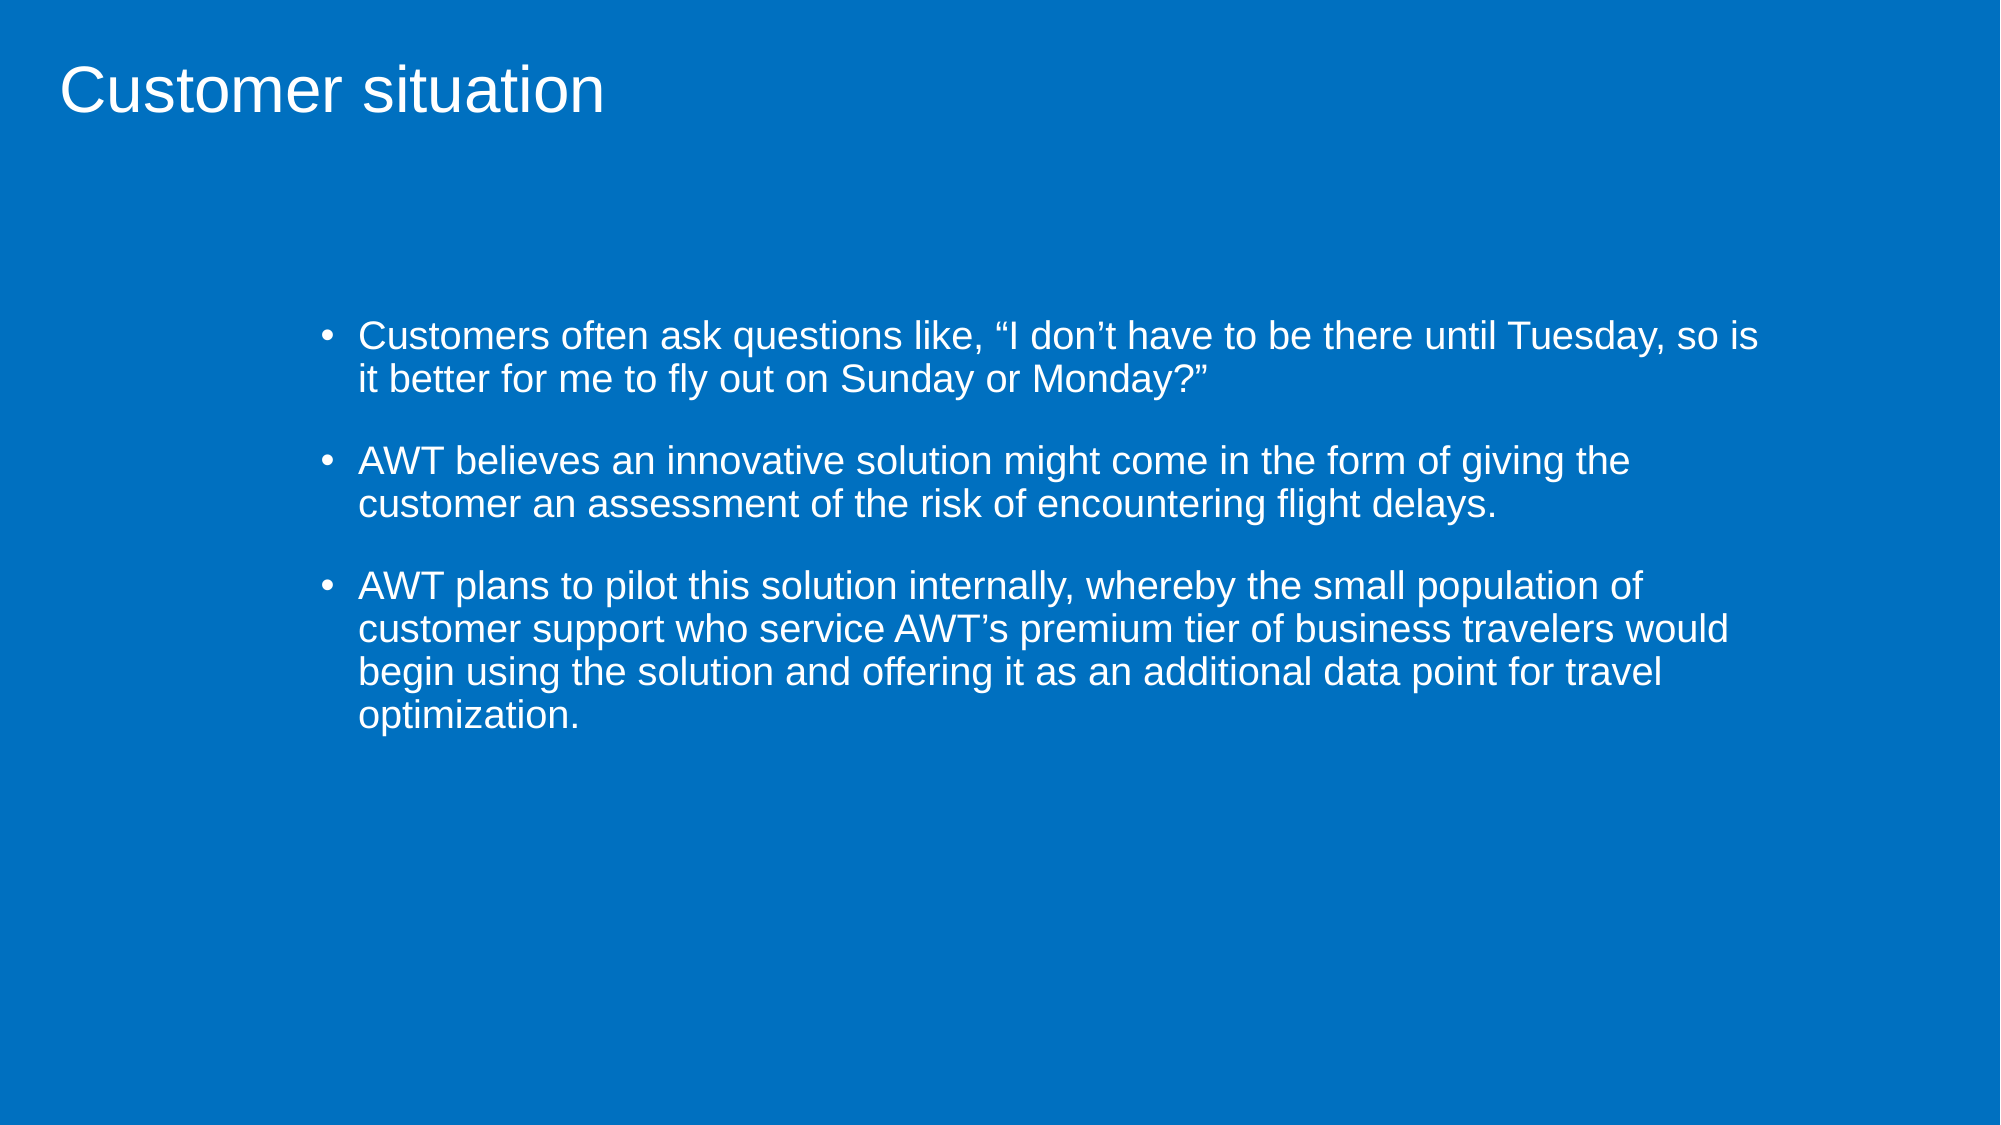

# Customer situation
Customers often ask questions like, “I don’t have to be there until Tuesday, so is it better for me to fly out on Sunday or Monday?”
AWT believes an innovative solution might come in the form of giving the customer an assessment of the risk of encountering flight delays.
AWT plans to pilot this solution internally, whereby the small population of customer support who service AWT’s premium tier of business travelers would begin using the solution and offering it as an additional data point for travel optimization.